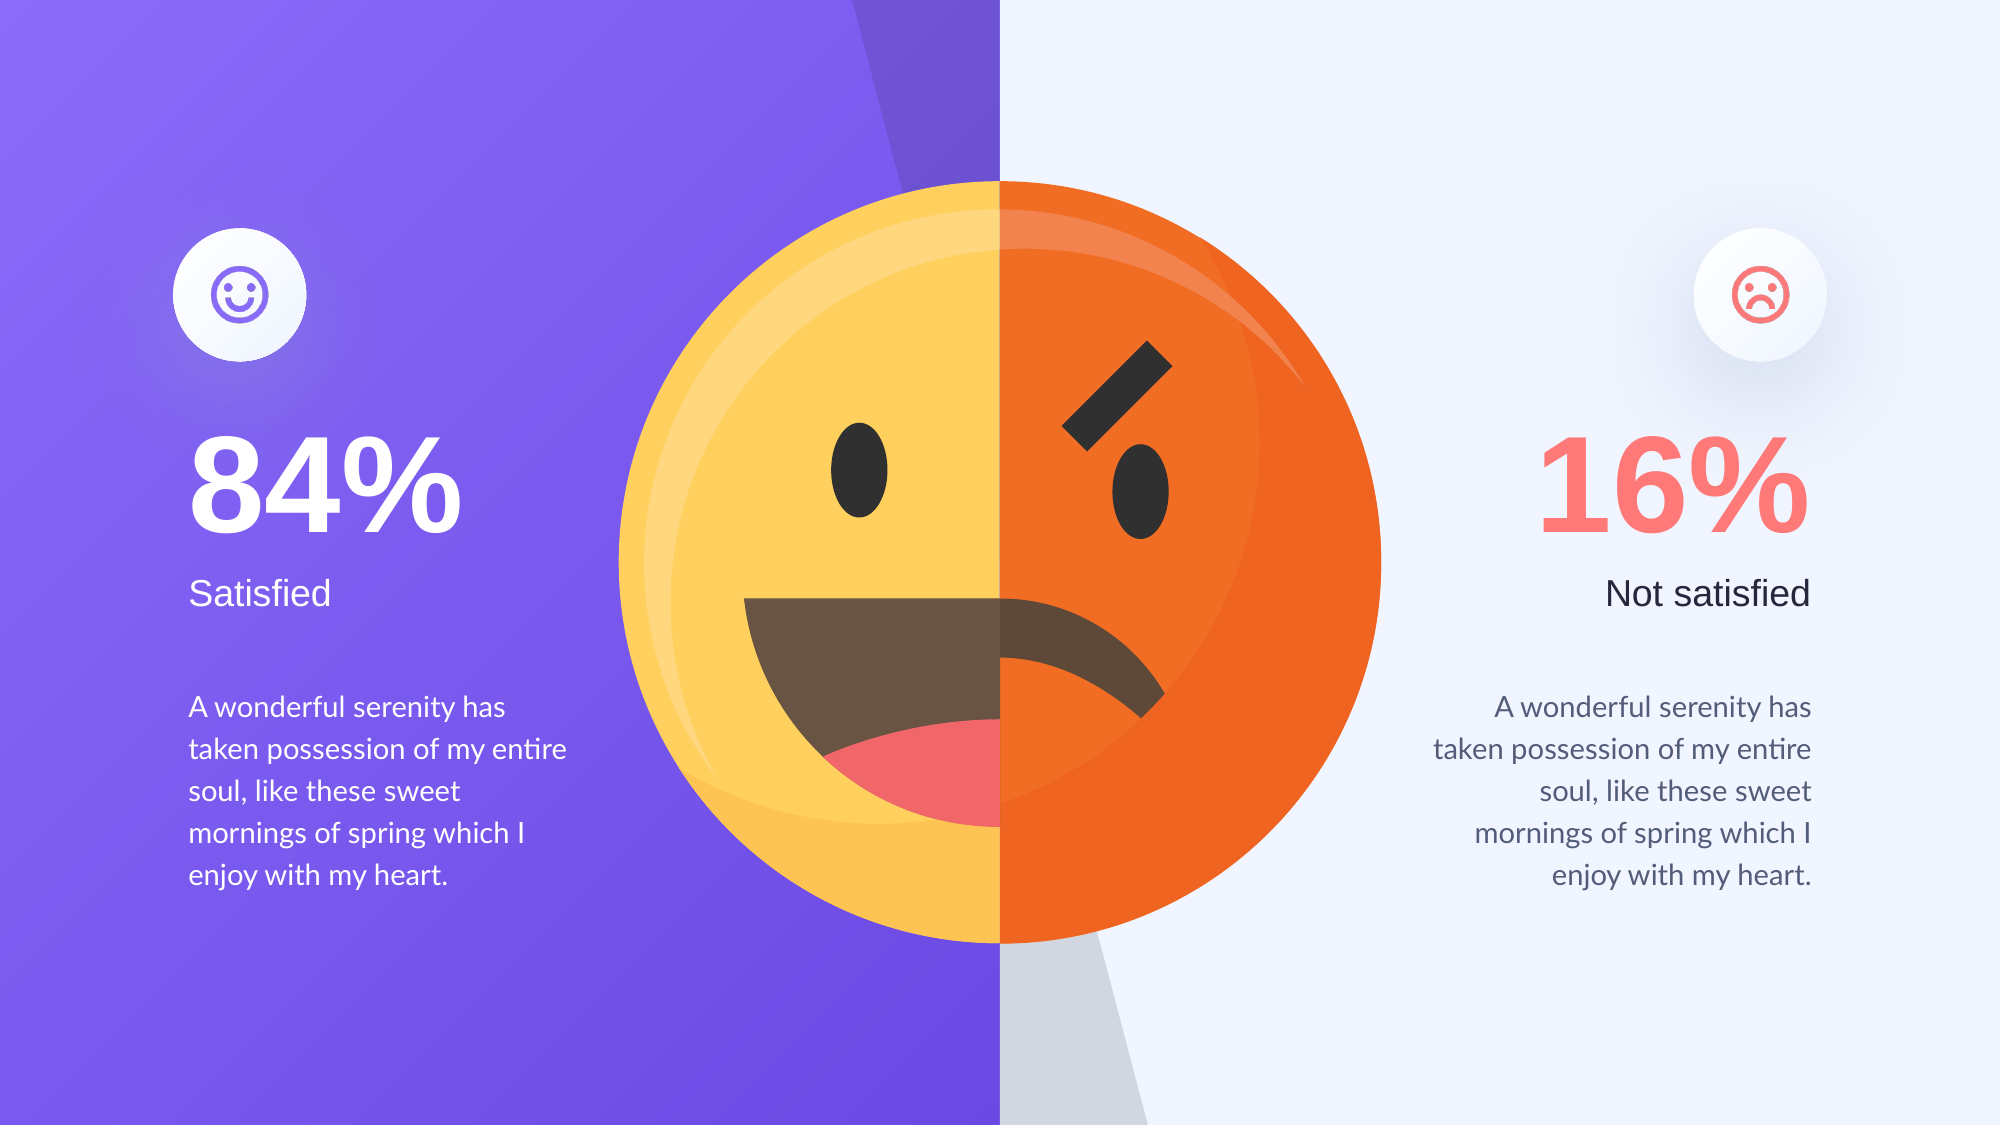

84%
Satisfied
16%
Not satisfied
A wonderful serenity has taken possession of my entire soul, like these sweet mornings of spring which I enjoy with my heart.
A wonderful serenity has taken possession of my entire soul, like these sweet mornings of spring which I enjoy with my heart.